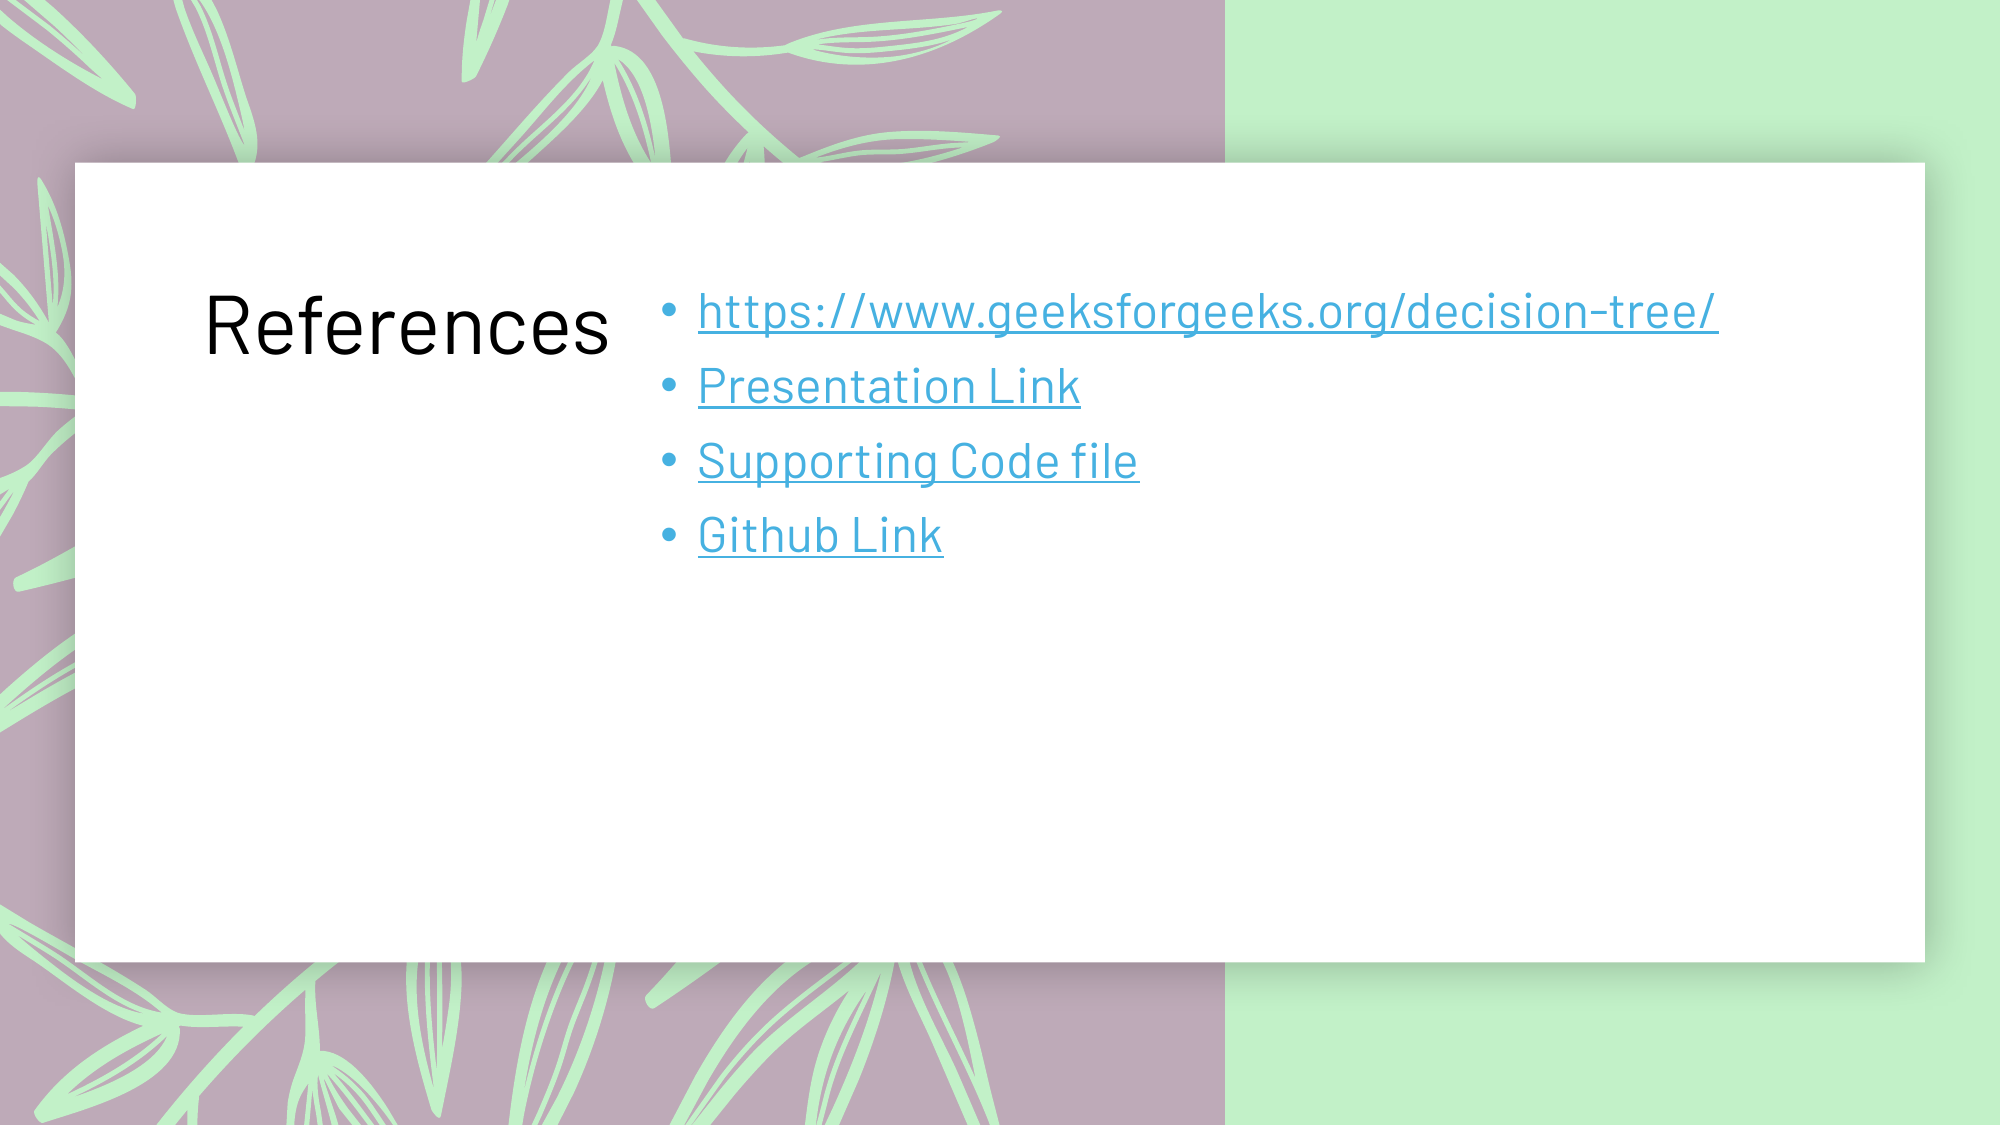

# References
https://www.geeksforgeeks.org/decision-tree/
Presentation Link
Supporting Code file
Github Link